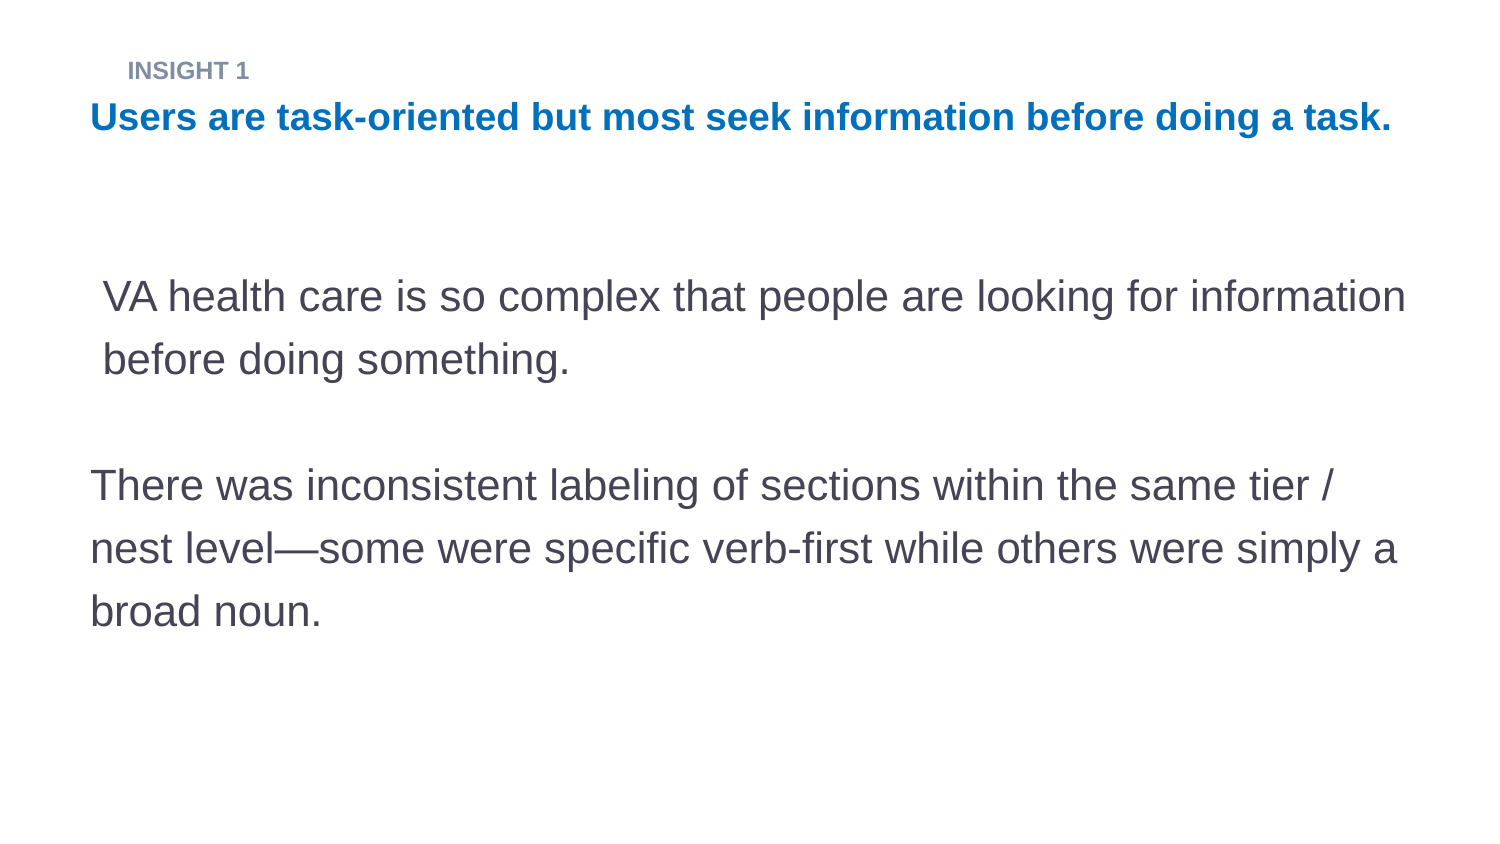

INSIGHT 1
# Users are task-oriented but most seek information before doing a task.
VA health care is so complex that people are looking for information before doing something.

There was inconsistent labeling of sections within the same tier / nest level—some were specific verb-first while others were simply a broad noun.